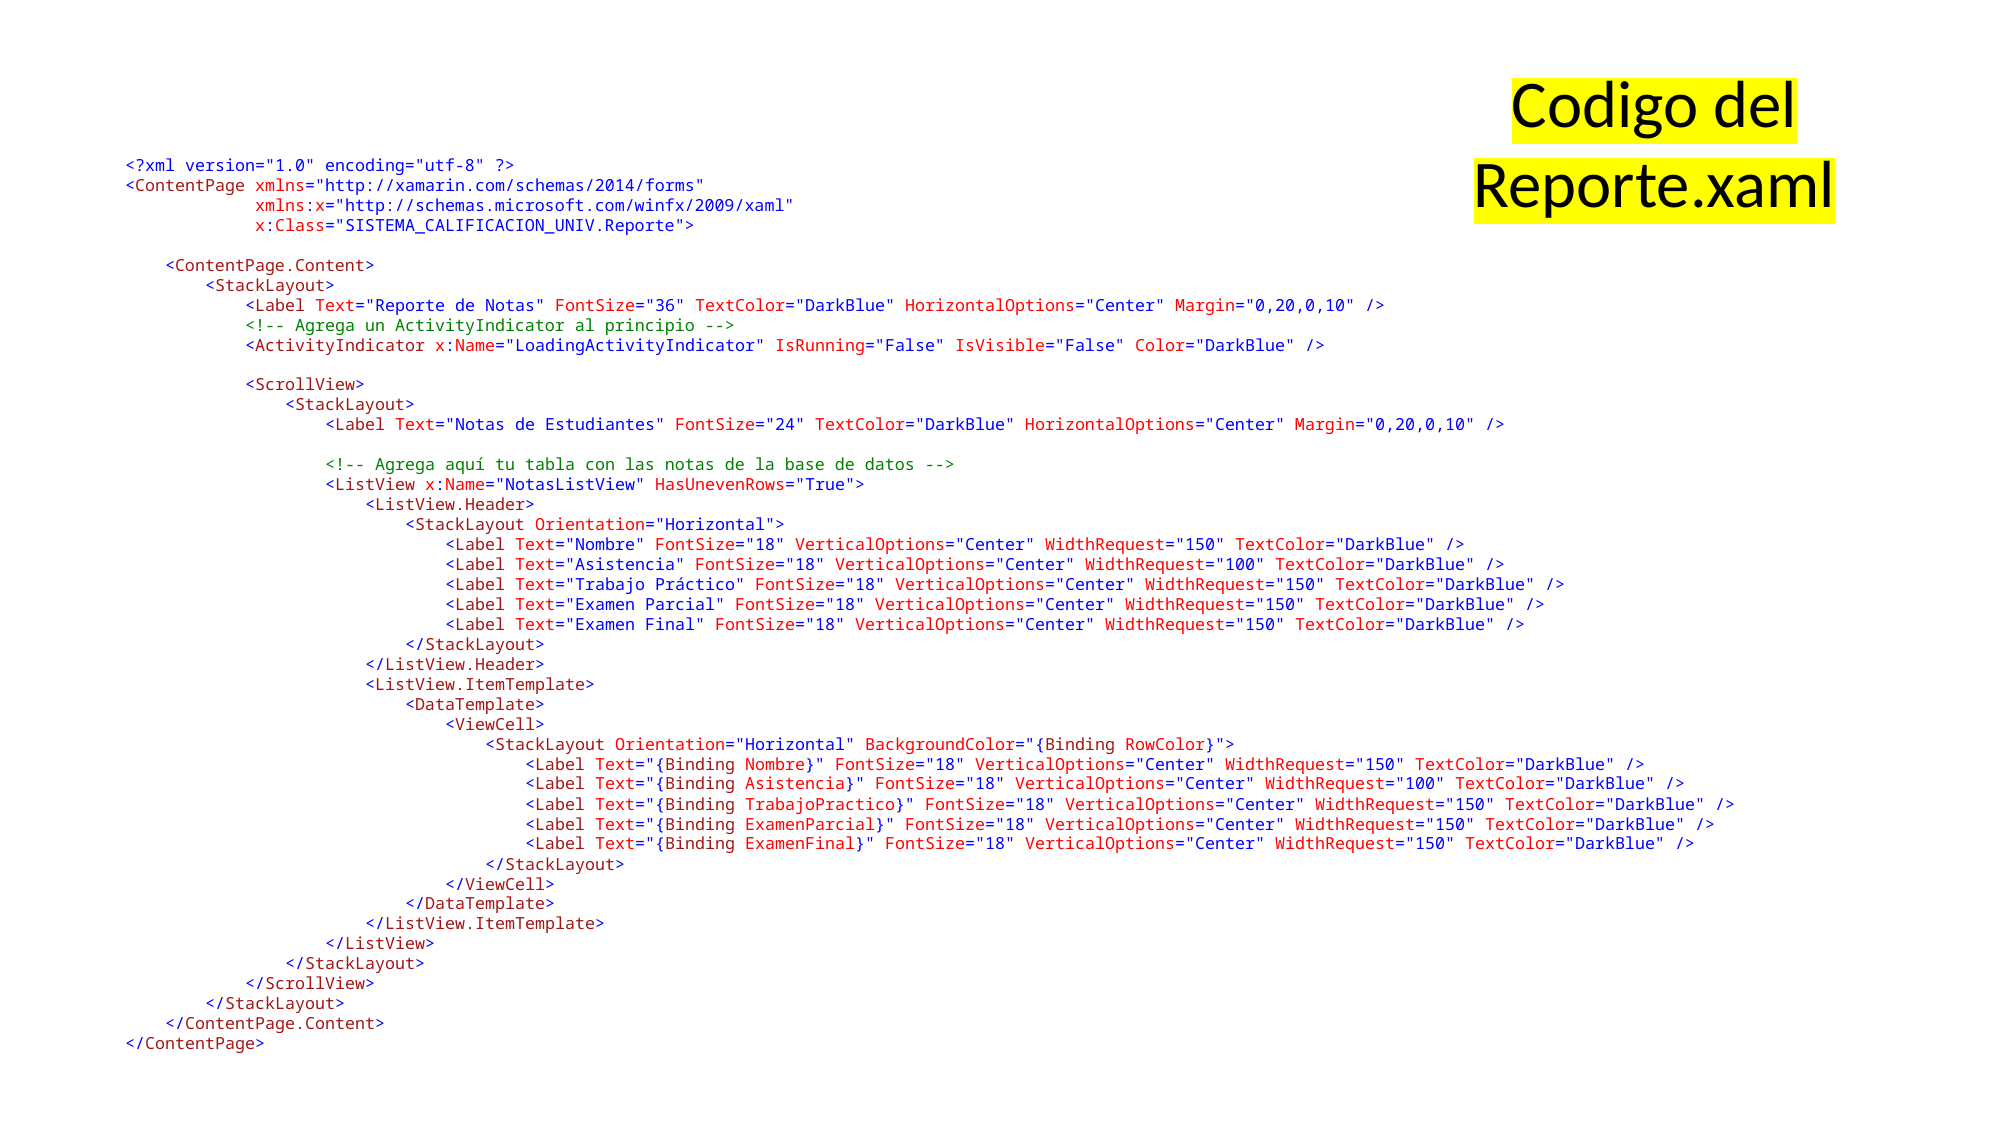

Codigo del Reporte.xaml
<?xml version="1.0" encoding="utf-8" ?>
<ContentPage xmlns="http://xamarin.com/schemas/2014/forms"
             xmlns:x="http://schemas.microsoft.com/winfx/2009/xaml"
             x:Class="SISTEMA_CALIFICACION_UNIV.Reporte">

    <ContentPage.Content>
        <StackLayout>
            <Label Text="Reporte de Notas" FontSize="36" TextColor="DarkBlue" HorizontalOptions="Center" Margin="0,20,0,10" />
            <!-- Agrega un ActivityIndicator al principio -->
            <ActivityIndicator x:Name="LoadingActivityIndicator" IsRunning="False" IsVisible="False" Color="DarkBlue" />

            <ScrollView>
                <StackLayout>
                    <Label Text="Notas de Estudiantes" FontSize="24" TextColor="DarkBlue" HorizontalOptions="Center" Margin="0,20,0,10" />

                    <!-- Agrega aquí tu tabla con las notas de la base de datos -->
                    <ListView x:Name="NotasListView" HasUnevenRows="True">
                        <ListView.Header>
                            <StackLayout Orientation="Horizontal">
                                <Label Text="Nombre" FontSize="18" VerticalOptions="Center" WidthRequest="150" TextColor="DarkBlue" />
                                <Label Text="Asistencia" FontSize="18" VerticalOptions="Center" WidthRequest="100" TextColor="DarkBlue" />
                                <Label Text="Trabajo Práctico" FontSize="18" VerticalOptions="Center" WidthRequest="150" TextColor="DarkBlue" />
                                <Label Text="Examen Parcial" FontSize="18" VerticalOptions="Center" WidthRequest="150" TextColor="DarkBlue" />
                                <Label Text="Examen Final" FontSize="18" VerticalOptions="Center" WidthRequest="150" TextColor="DarkBlue" />
                            </StackLayout>
                        </ListView.Header>
                        <ListView.ItemTemplate>
                            <DataTemplate>
                                <ViewCell>
                                    <StackLayout Orientation="Horizontal" BackgroundColor="{Binding RowColor}">
                                        <Label Text="{Binding Nombre}" FontSize="18" VerticalOptions="Center" WidthRequest="150" TextColor="DarkBlue" />
                                        <Label Text="{Binding Asistencia}" FontSize="18" VerticalOptions="Center" WidthRequest="100" TextColor="DarkBlue" />
                                        <Label Text="{Binding TrabajoPractico}" FontSize="18" VerticalOptions="Center" WidthRequest="150" TextColor="DarkBlue" />
                                        <Label Text="{Binding ExamenParcial}" FontSize="18" VerticalOptions="Center" WidthRequest="150" TextColor="DarkBlue" />
                                        <Label Text="{Binding ExamenFinal}" FontSize="18" VerticalOptions="Center" WidthRequest="150" TextColor="DarkBlue" />
                                    </StackLayout>
                                </ViewCell>
                            </DataTemplate>
                        </ListView.ItemTemplate>
                    </ListView>
                </StackLayout>
            </ScrollView>
        </StackLayout>
    </ContentPage.Content>
</ContentPage>